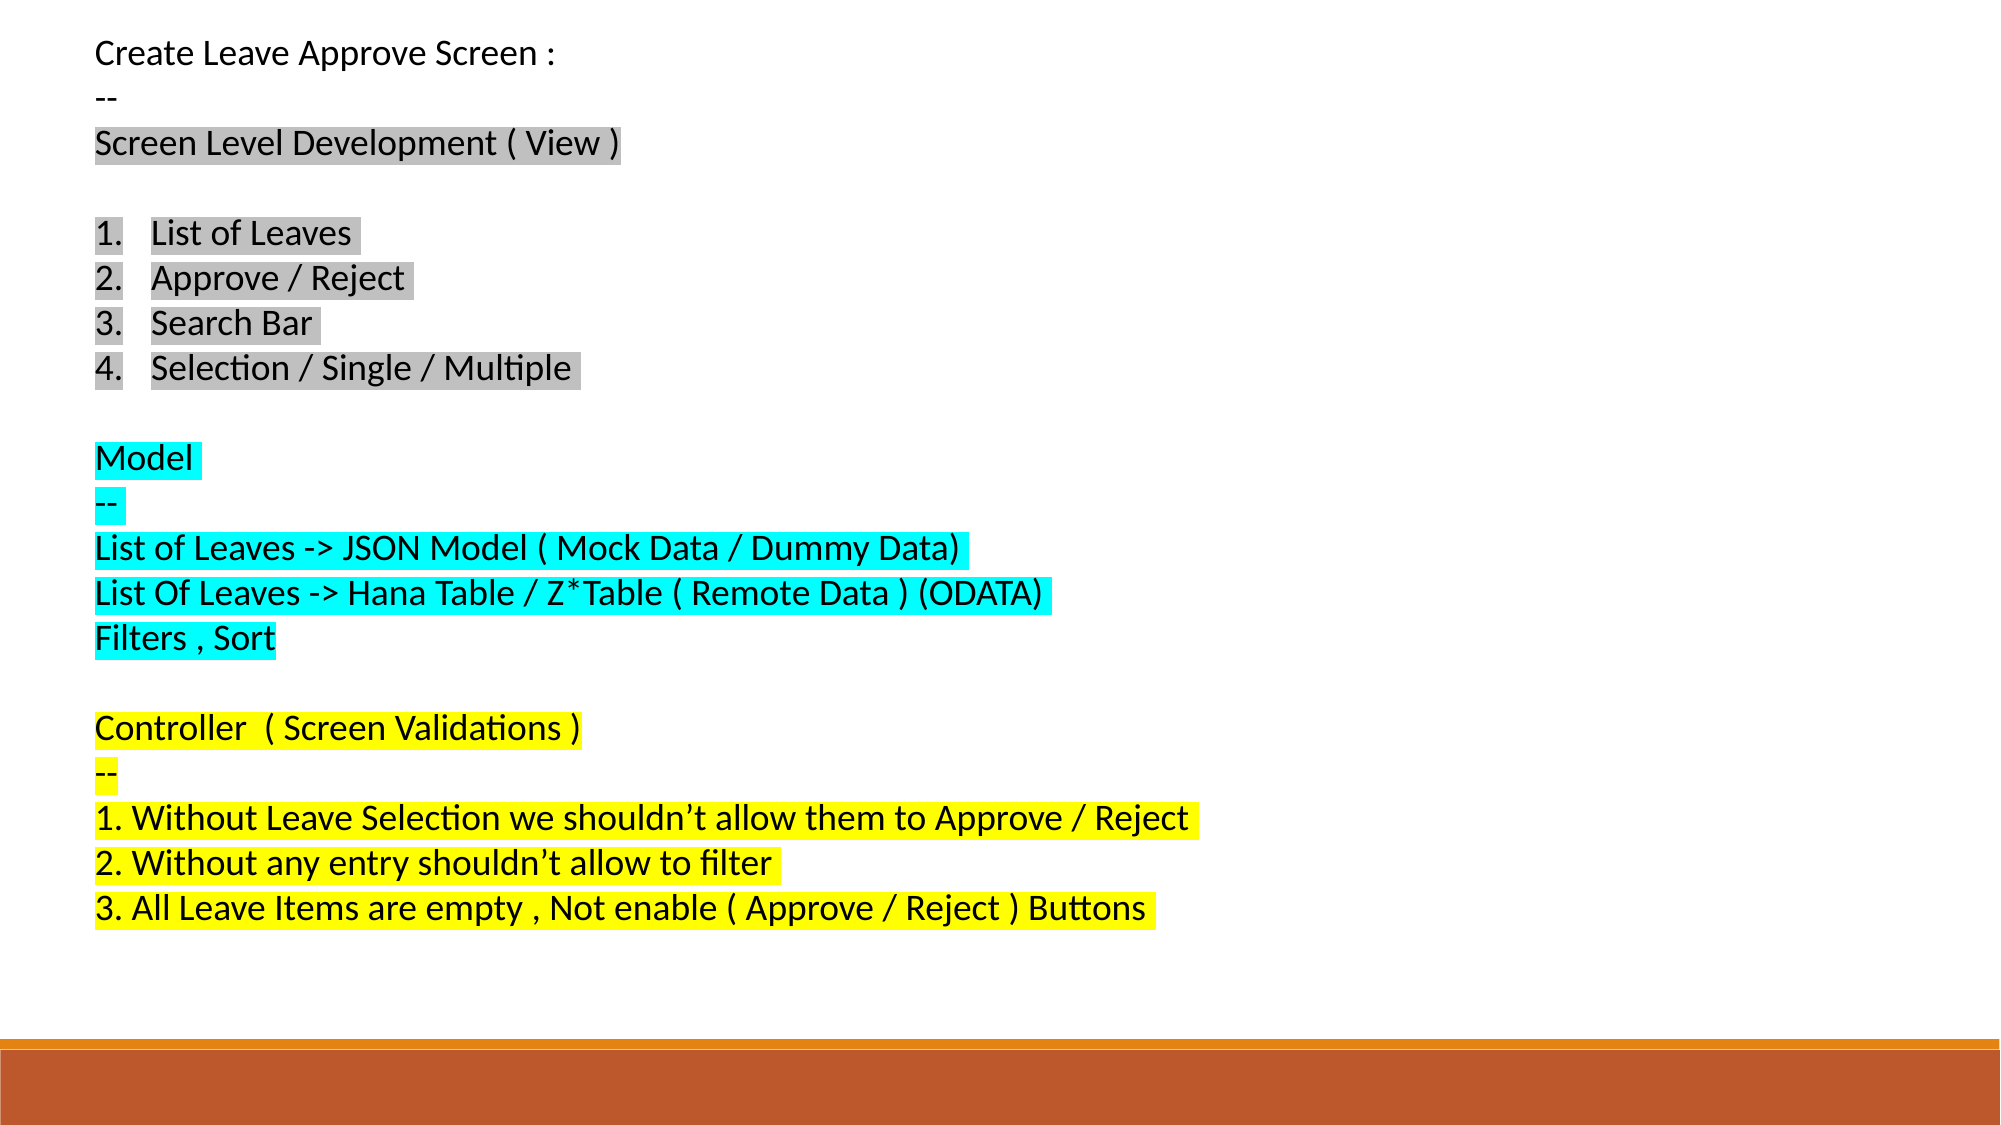

Create Leave Approve Screen :
--
Screen Level Development ( View )

List of Leaves
Approve / Reject
Search Bar
Selection / Single / Multiple

Model
--
List of Leaves -> JSON Model ( Mock Data / Dummy Data)
List Of Leaves -> Hana Table / Z*Table ( Remote Data ) (ODATA)
Filters , Sort

Controller  ( Screen Validations )
--
1. Without Leave Selection we shouldn’t allow them to Approve / Reject
2. Without any entry shouldn’t allow to filter
3. All Leave Items are empty , Not enable ( Approve / Reject ) Buttons